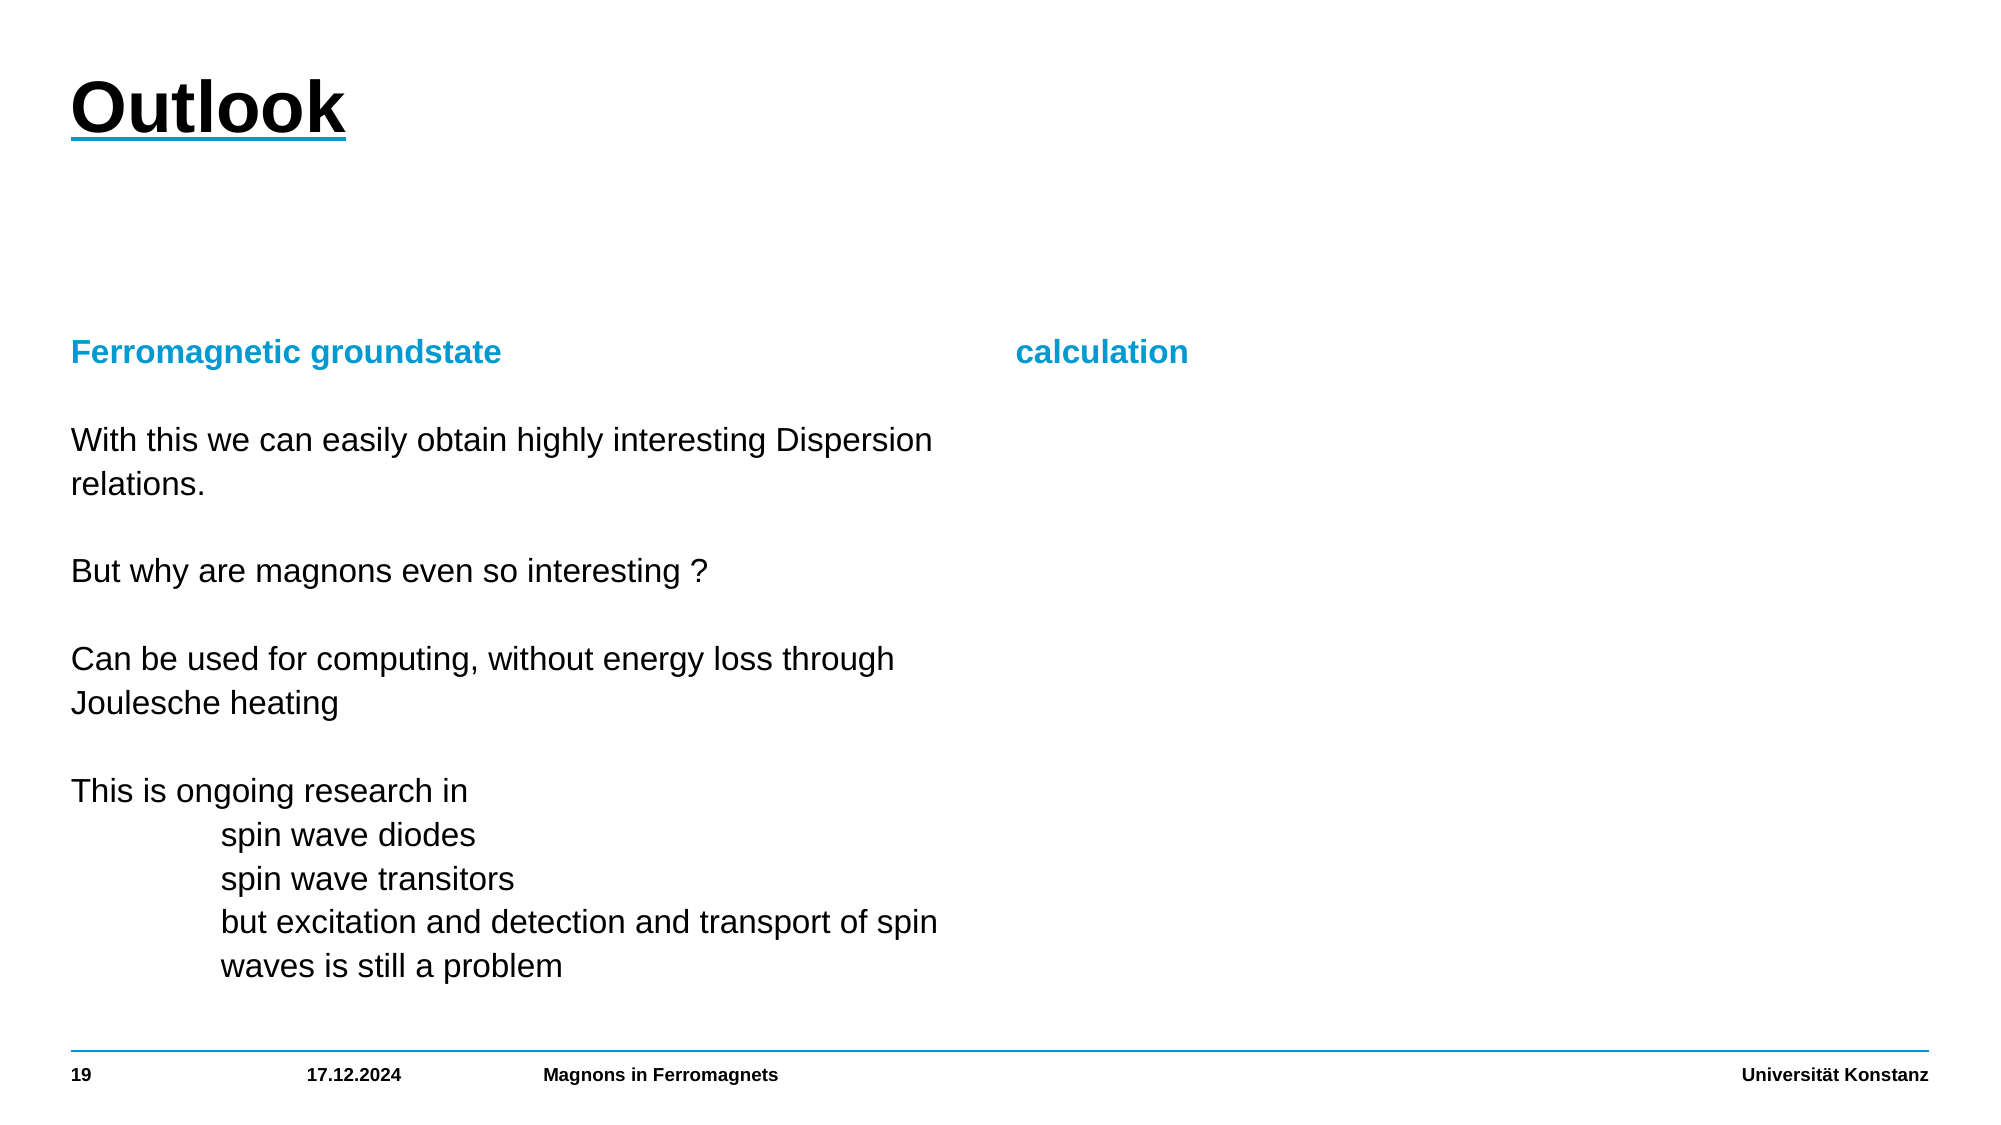

# Outlook
Ferromagnetic groundstate

With this we can easily obtain highly interesting Dispersion relations.

But why are magnons even so interesting ?

Can be used for computing, without energy loss through Joulesche heating

This is ongoing research in
	spin wave diodes
	spin wave transitors
	but excitation and detection and transport of spin
	waves is still a problem
calculation
19
17.12.2024
Magnons in Ferromagnets